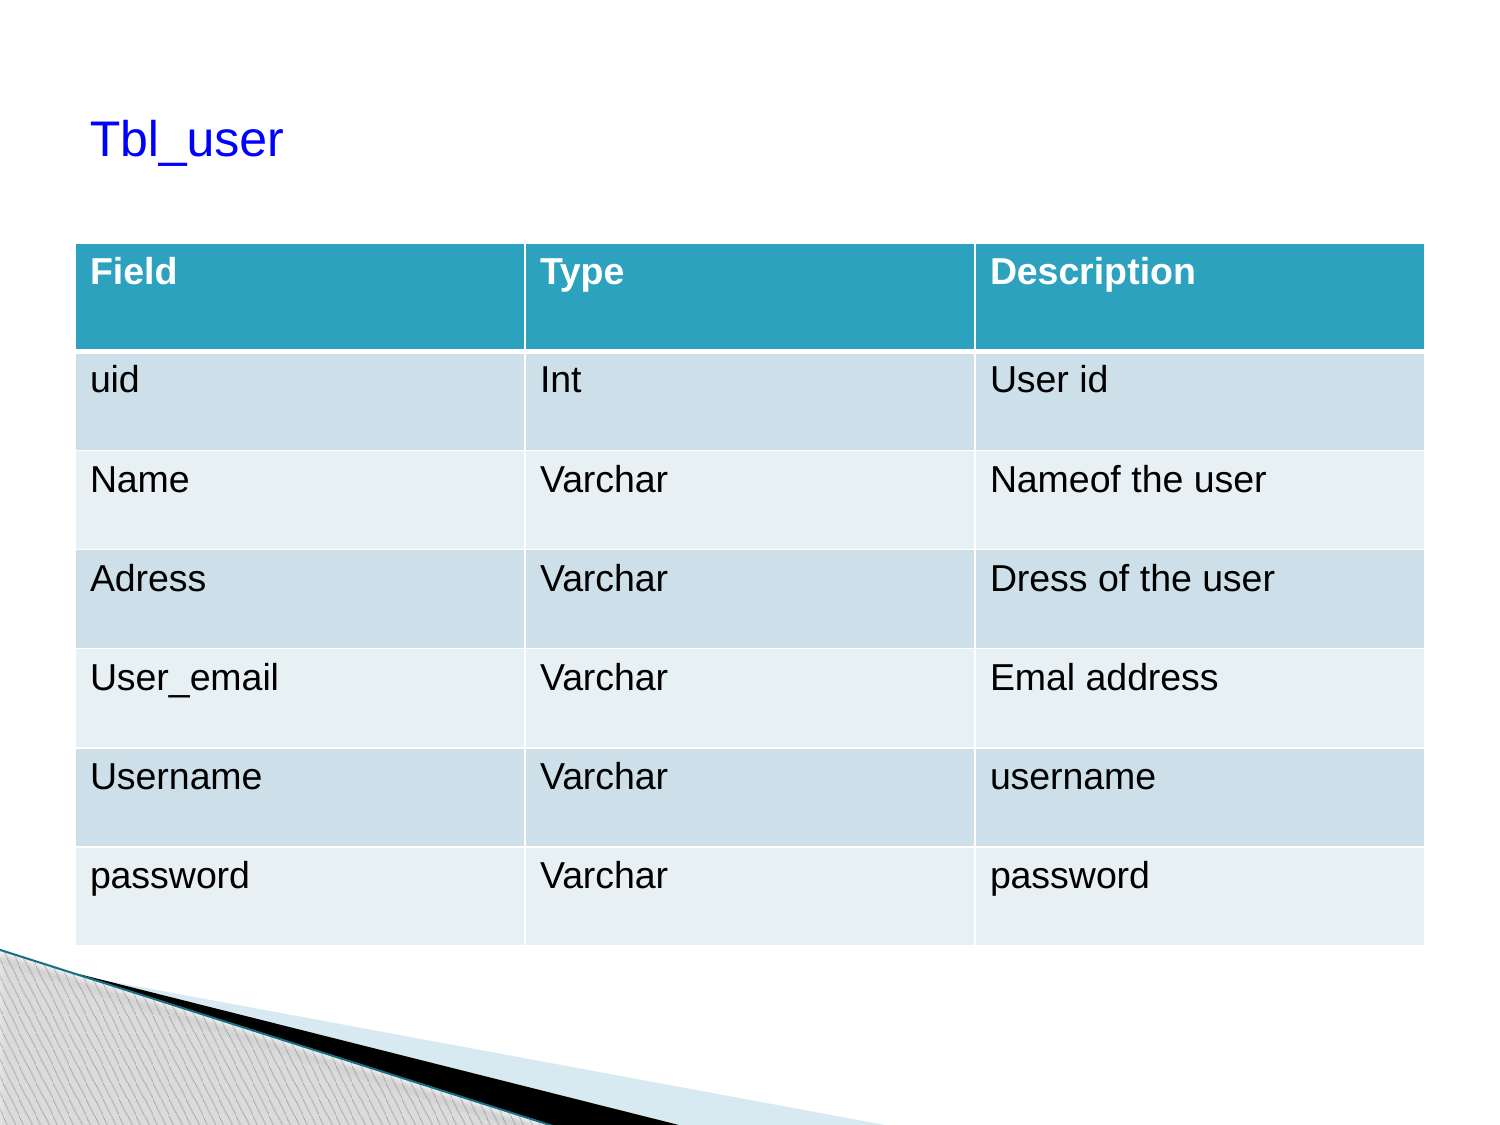

# Tbl_user
| Field | Type | Description |
| --- | --- | --- |
| uid | Int | User id |
| Name | Varchar | Nameof the user |
| Adress | Varchar | Dress of the user |
| User\_email | Varchar | Emal address |
| Username | Varchar | username |
| password | Varchar | password |